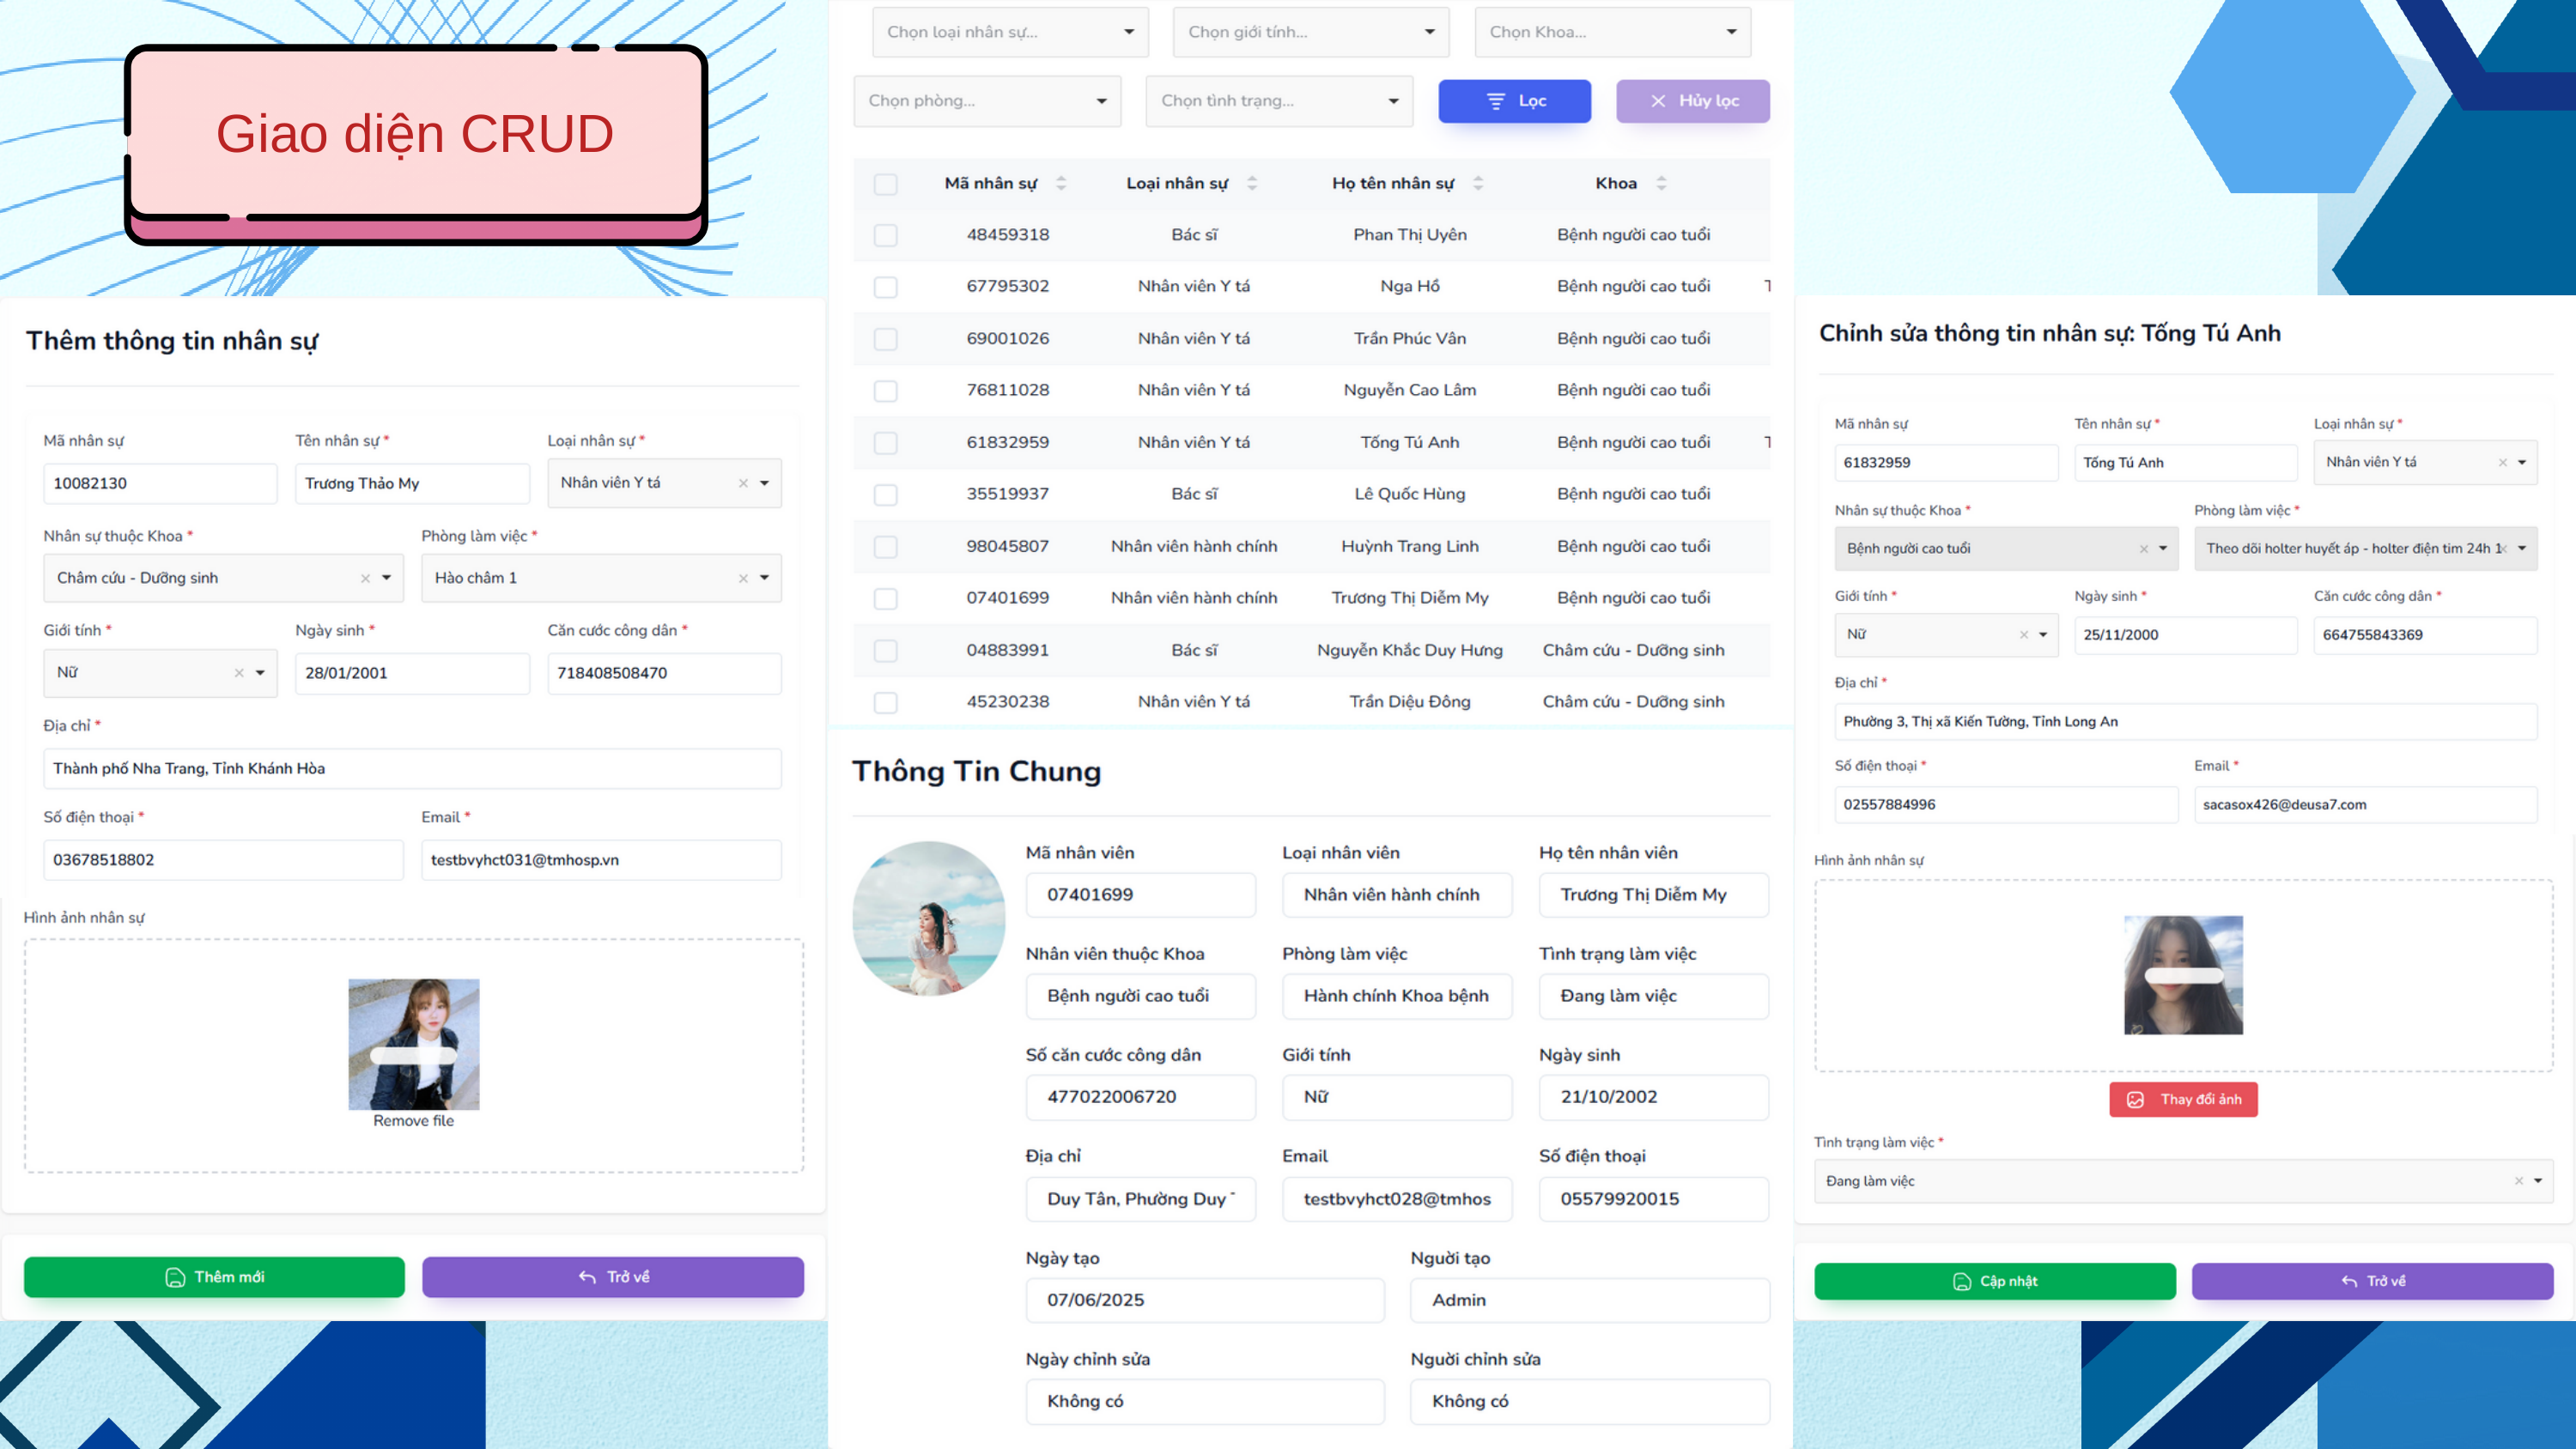

Giao diện chức năng của Bác sĩ

Giao diện CRUD